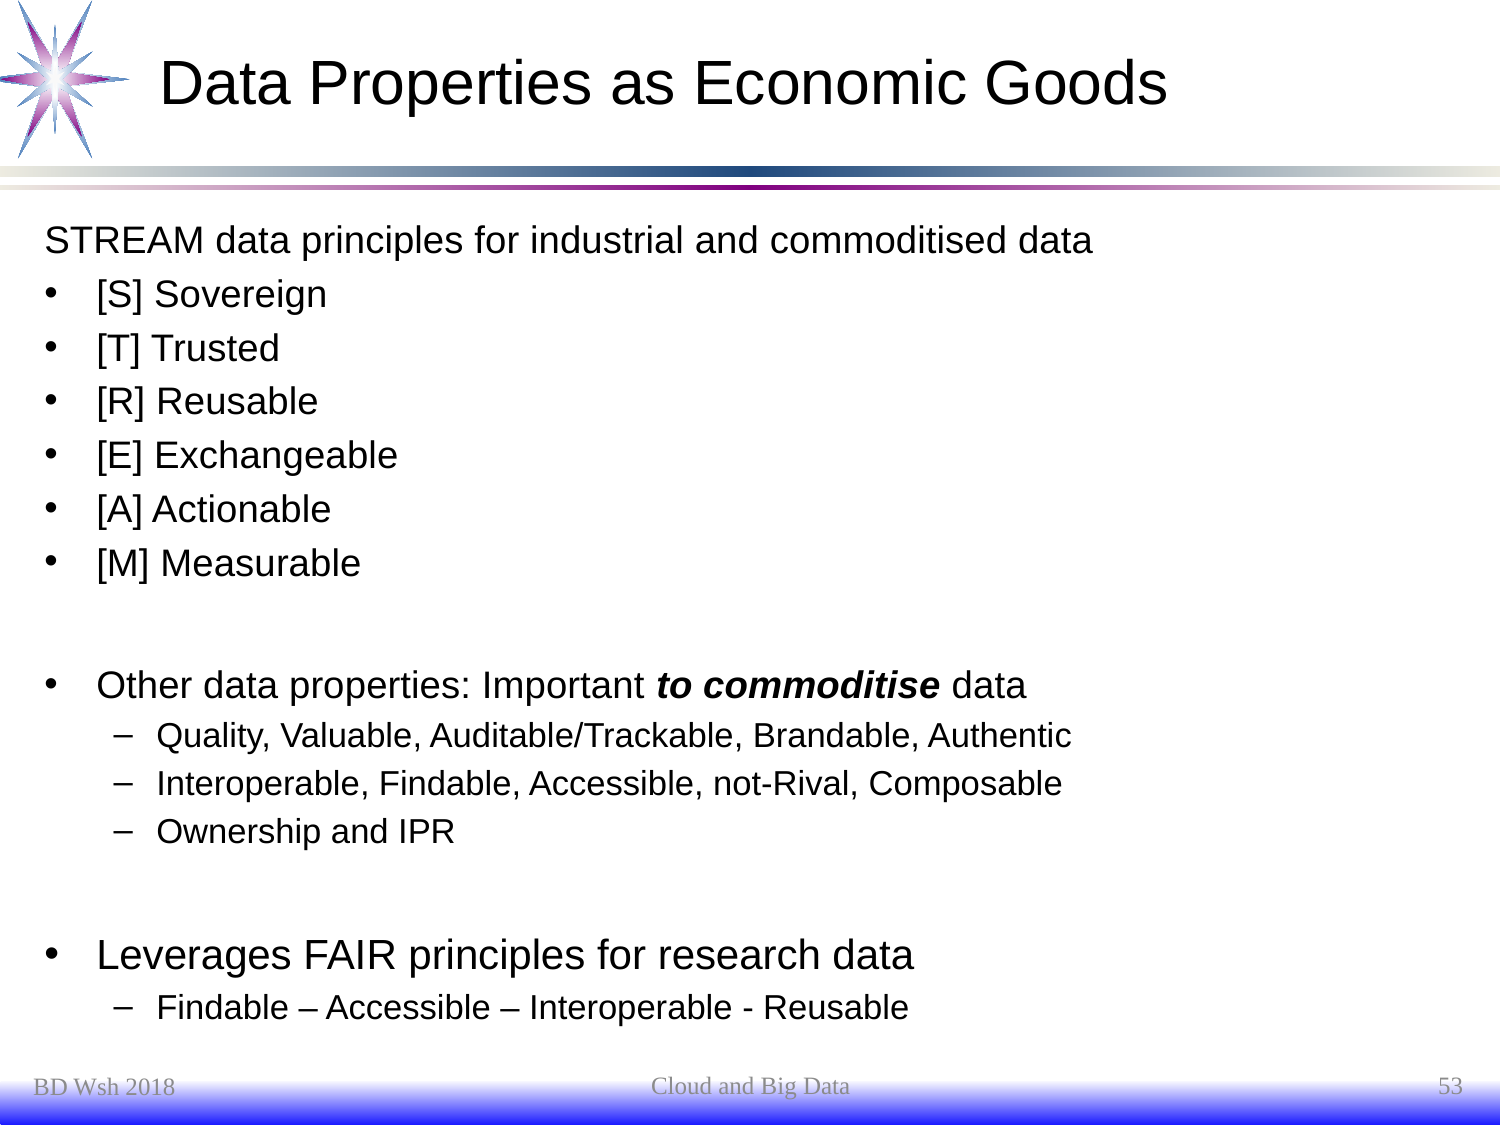

# Data Properties as Economic Goods
STREAM data principles for industrial and commoditised data
[S] Sovereign
[T] Trusted
[R] Reusable
[E] Exchangeable
[A] Actionable
[M] Measurable

Other data properties: Important to commoditise data
Quality, Valuable, Auditable/Trackable, Brandable, Authentic
Interoperable, Findable, Accessible, not-Rival, Composable
Ownership and IPR

Leverages FAIR principles for research data
Findable – Accessible – Interoperable - Reusable
Cloud and Big Data
53
BD Wsh 2018